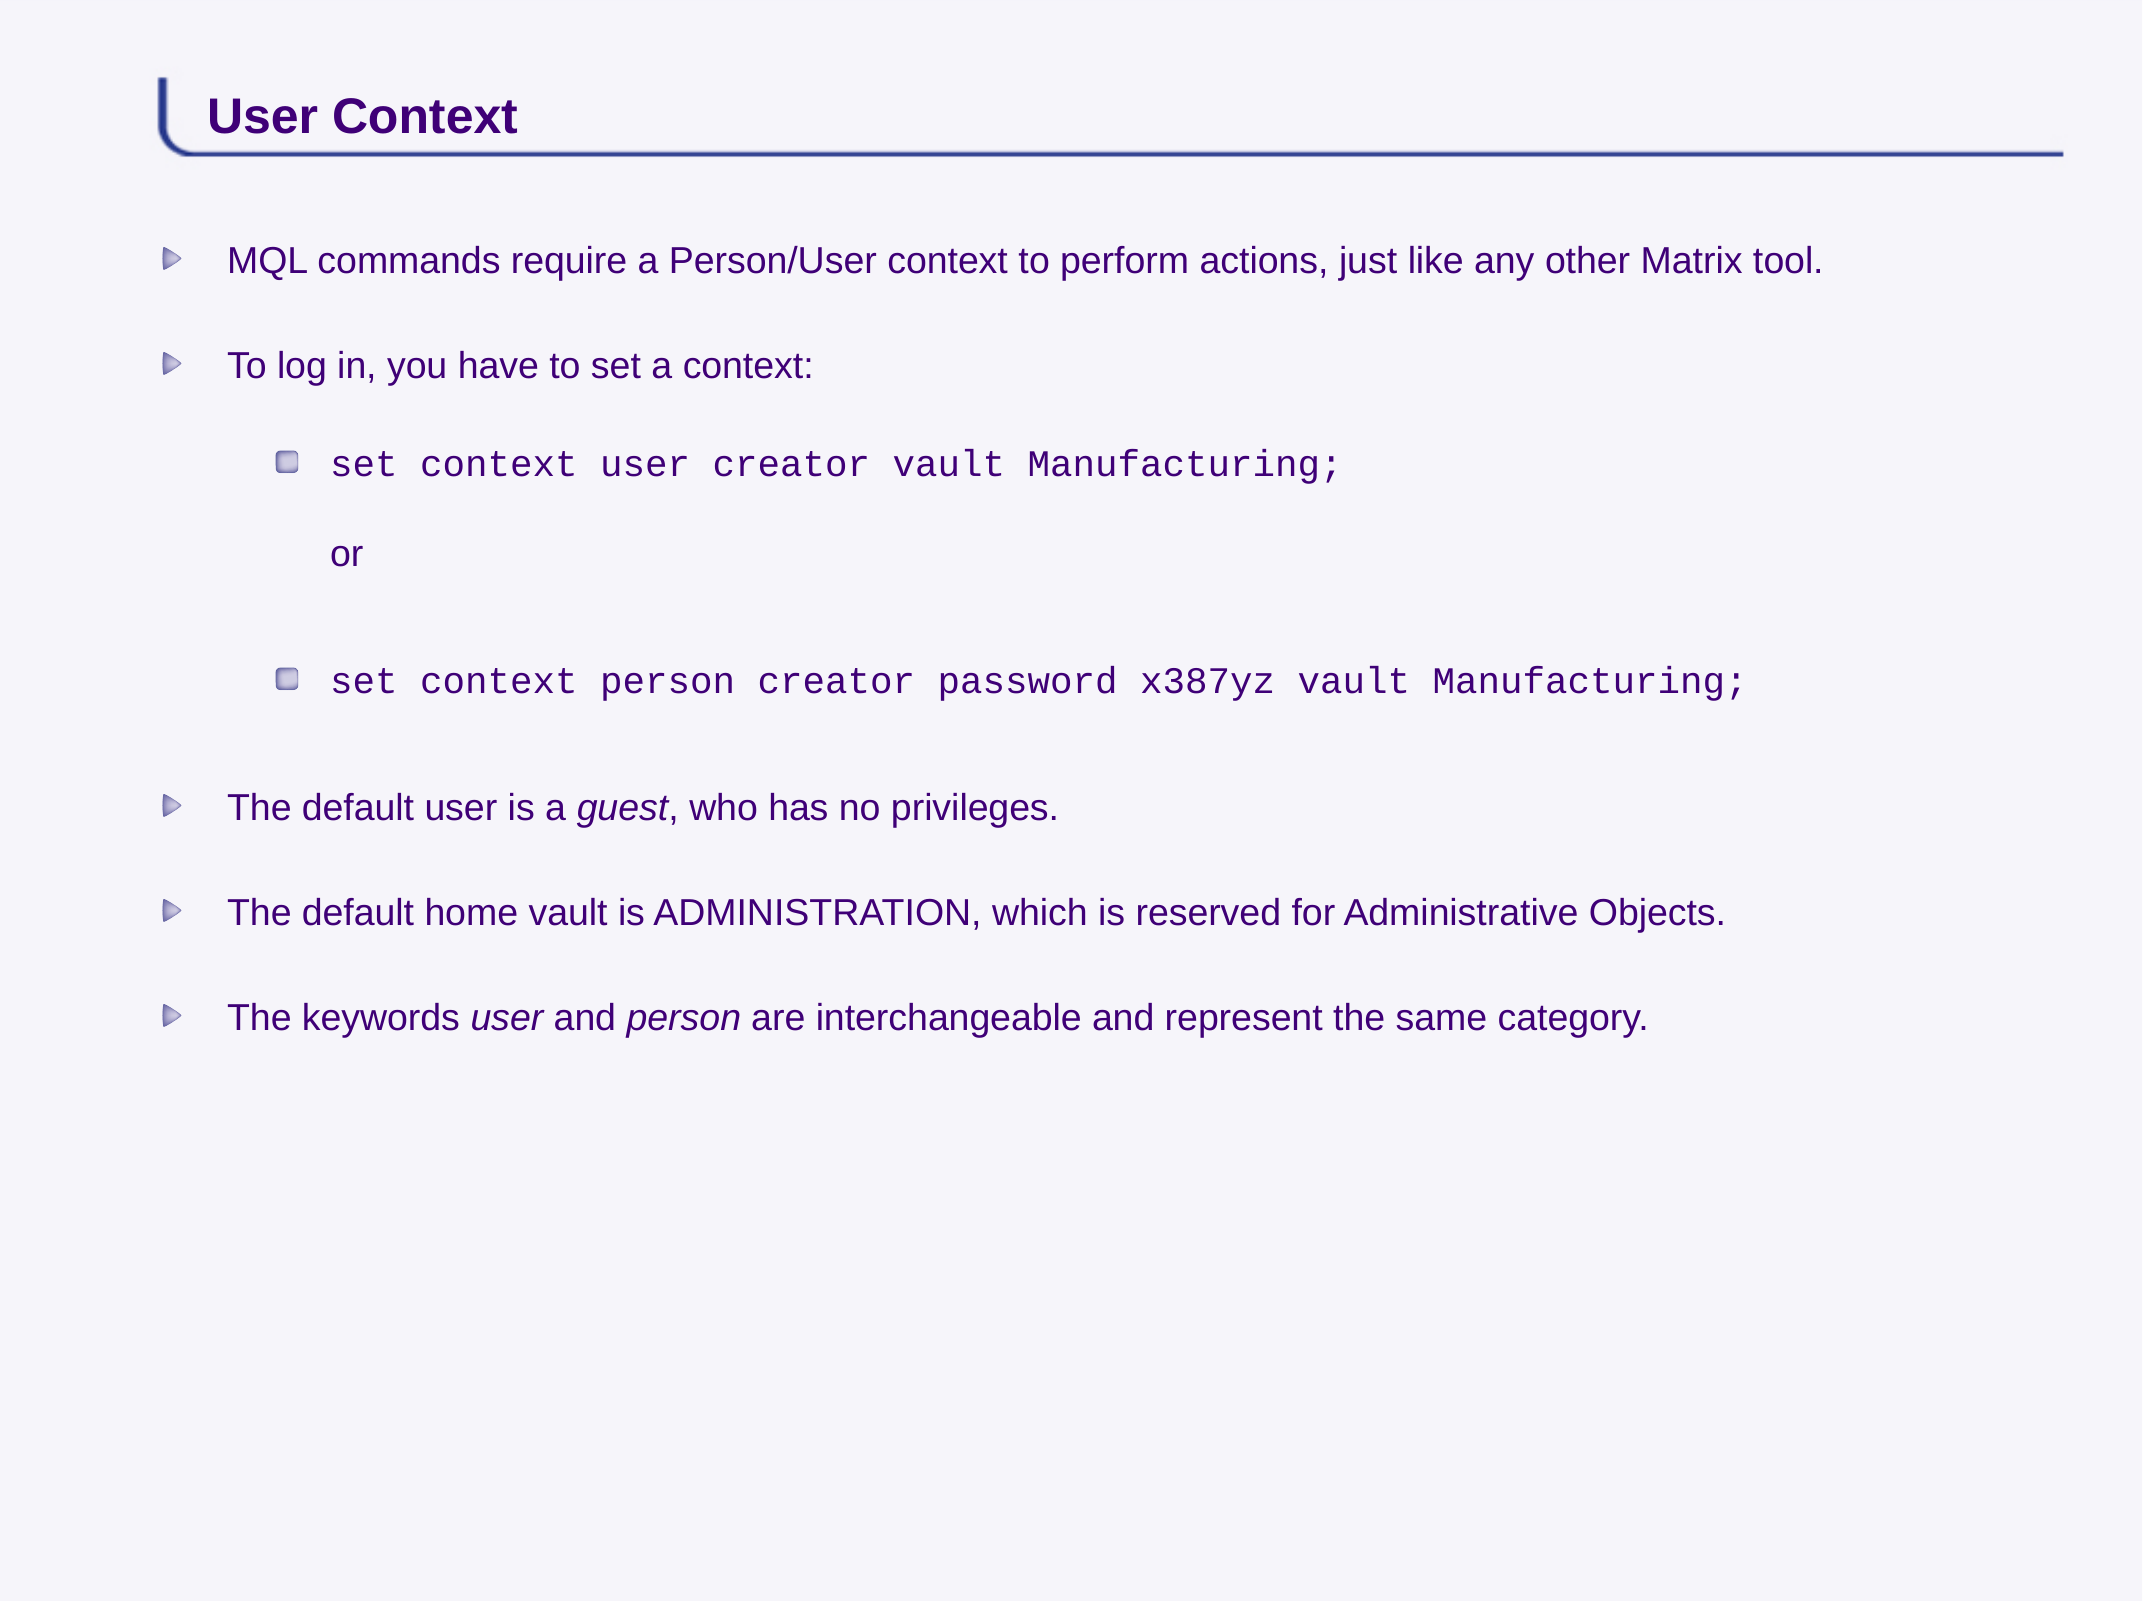

# User Context
MQL commands require a Person/User context to perform actions, just like any other Matrix tool.

To log in, you have to set a context:
set context user creator vault Manufacturing;
or

set context person creator password x387yz vault Manufacturing;

The default user is a guest, who has no privileges.

The default home vault is ADMINISTRATION, which is reserved for Administrative Objects.

The keywords user and person are interchangeable and represent the same category.